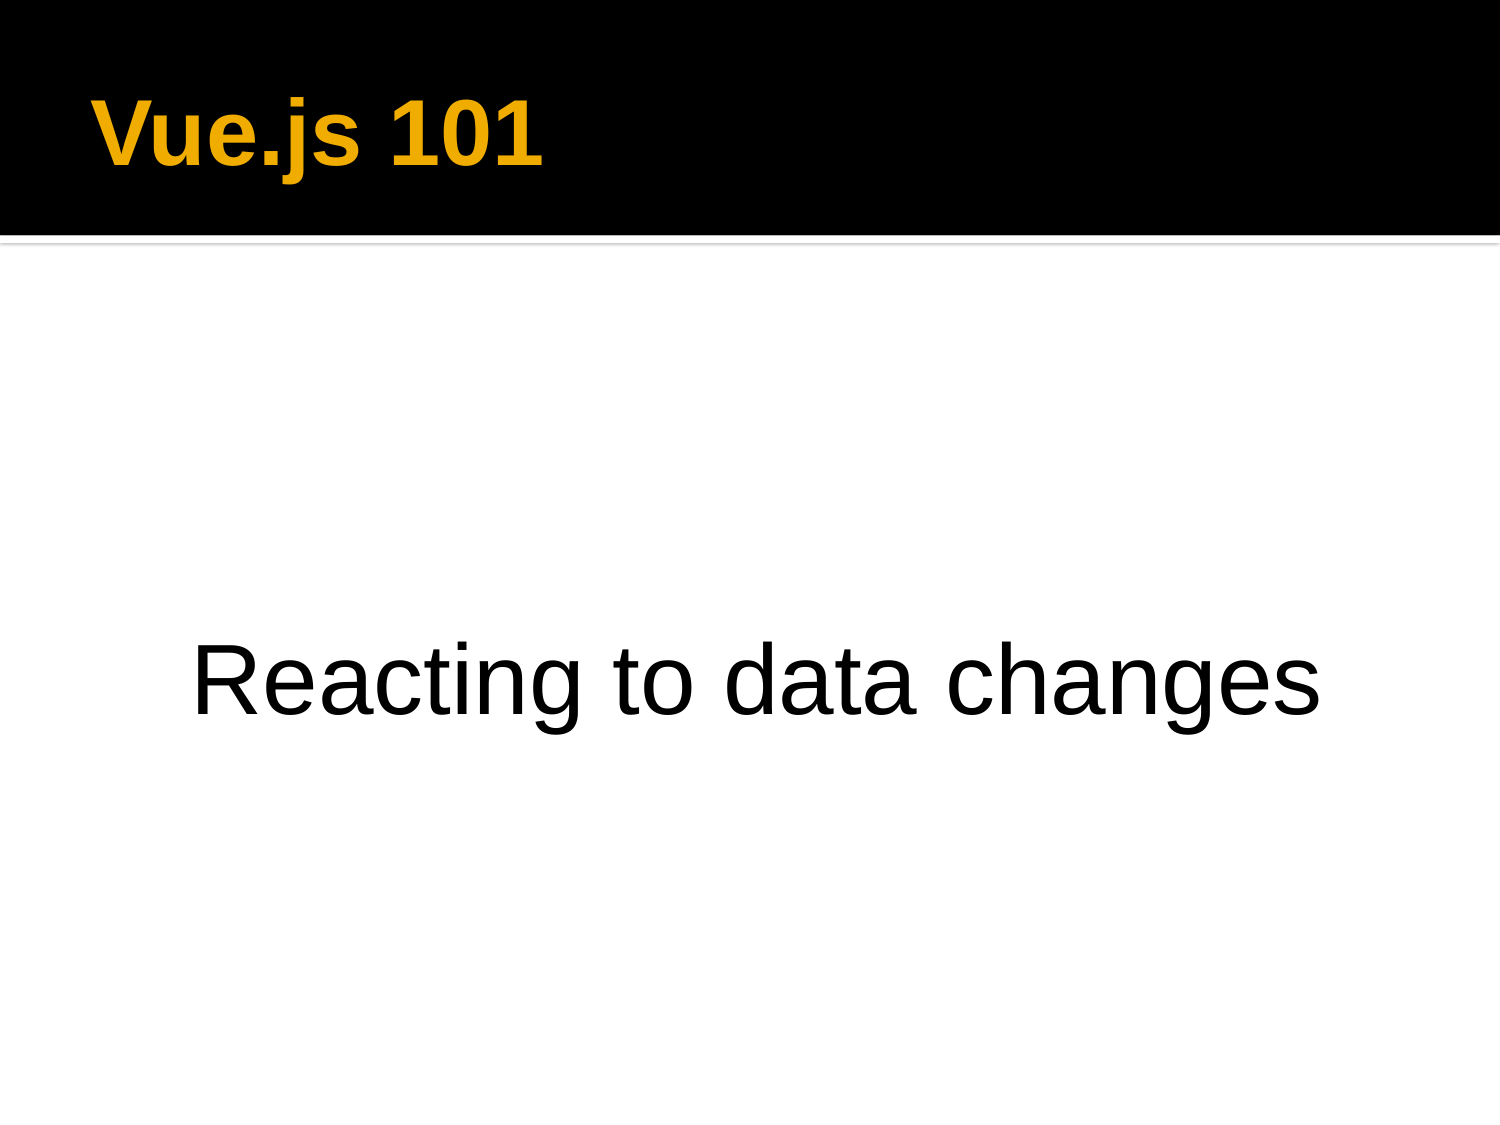

# Vue.js 101
Reacting to data changes